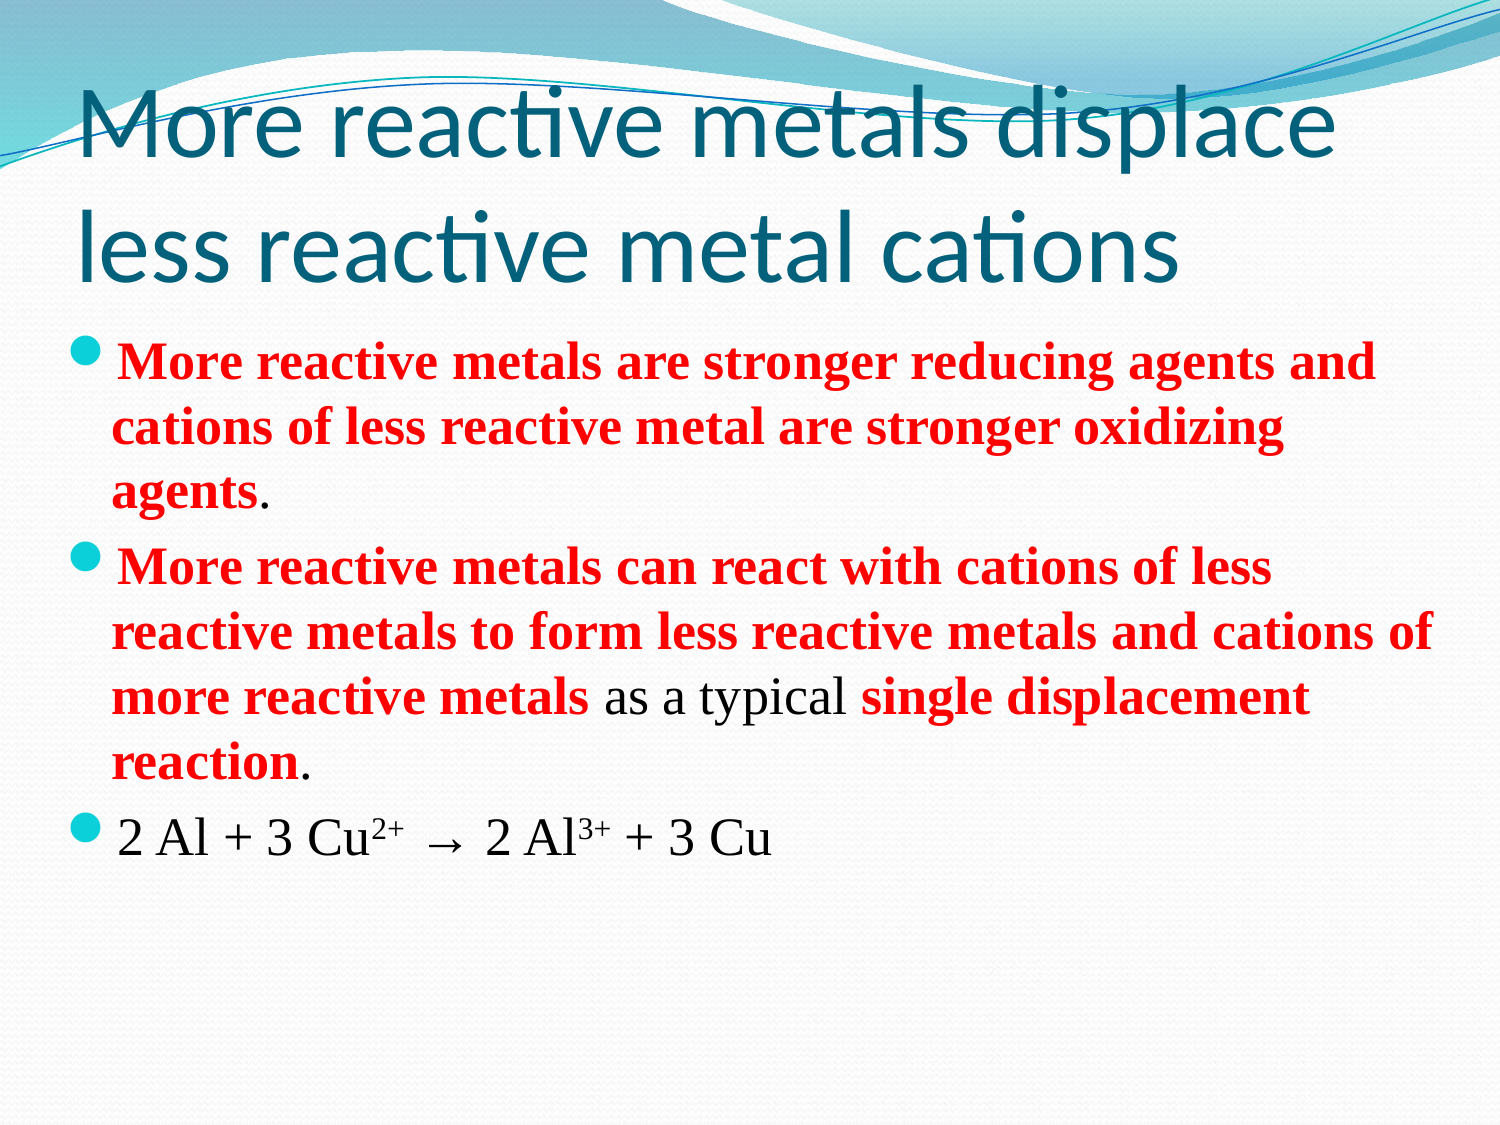

# More reactive metals displace less reactive metal cations
More reactive metals are stronger reducing agents and cations of less reactive metal are stronger oxidizing agents.
More reactive metals can react with cations of less reactive metals to form less reactive metals and cations of more reactive metals as a typical single displacement reaction.
2 Al + 3 Cu2+ → 2 Al3+ + 3 Cu